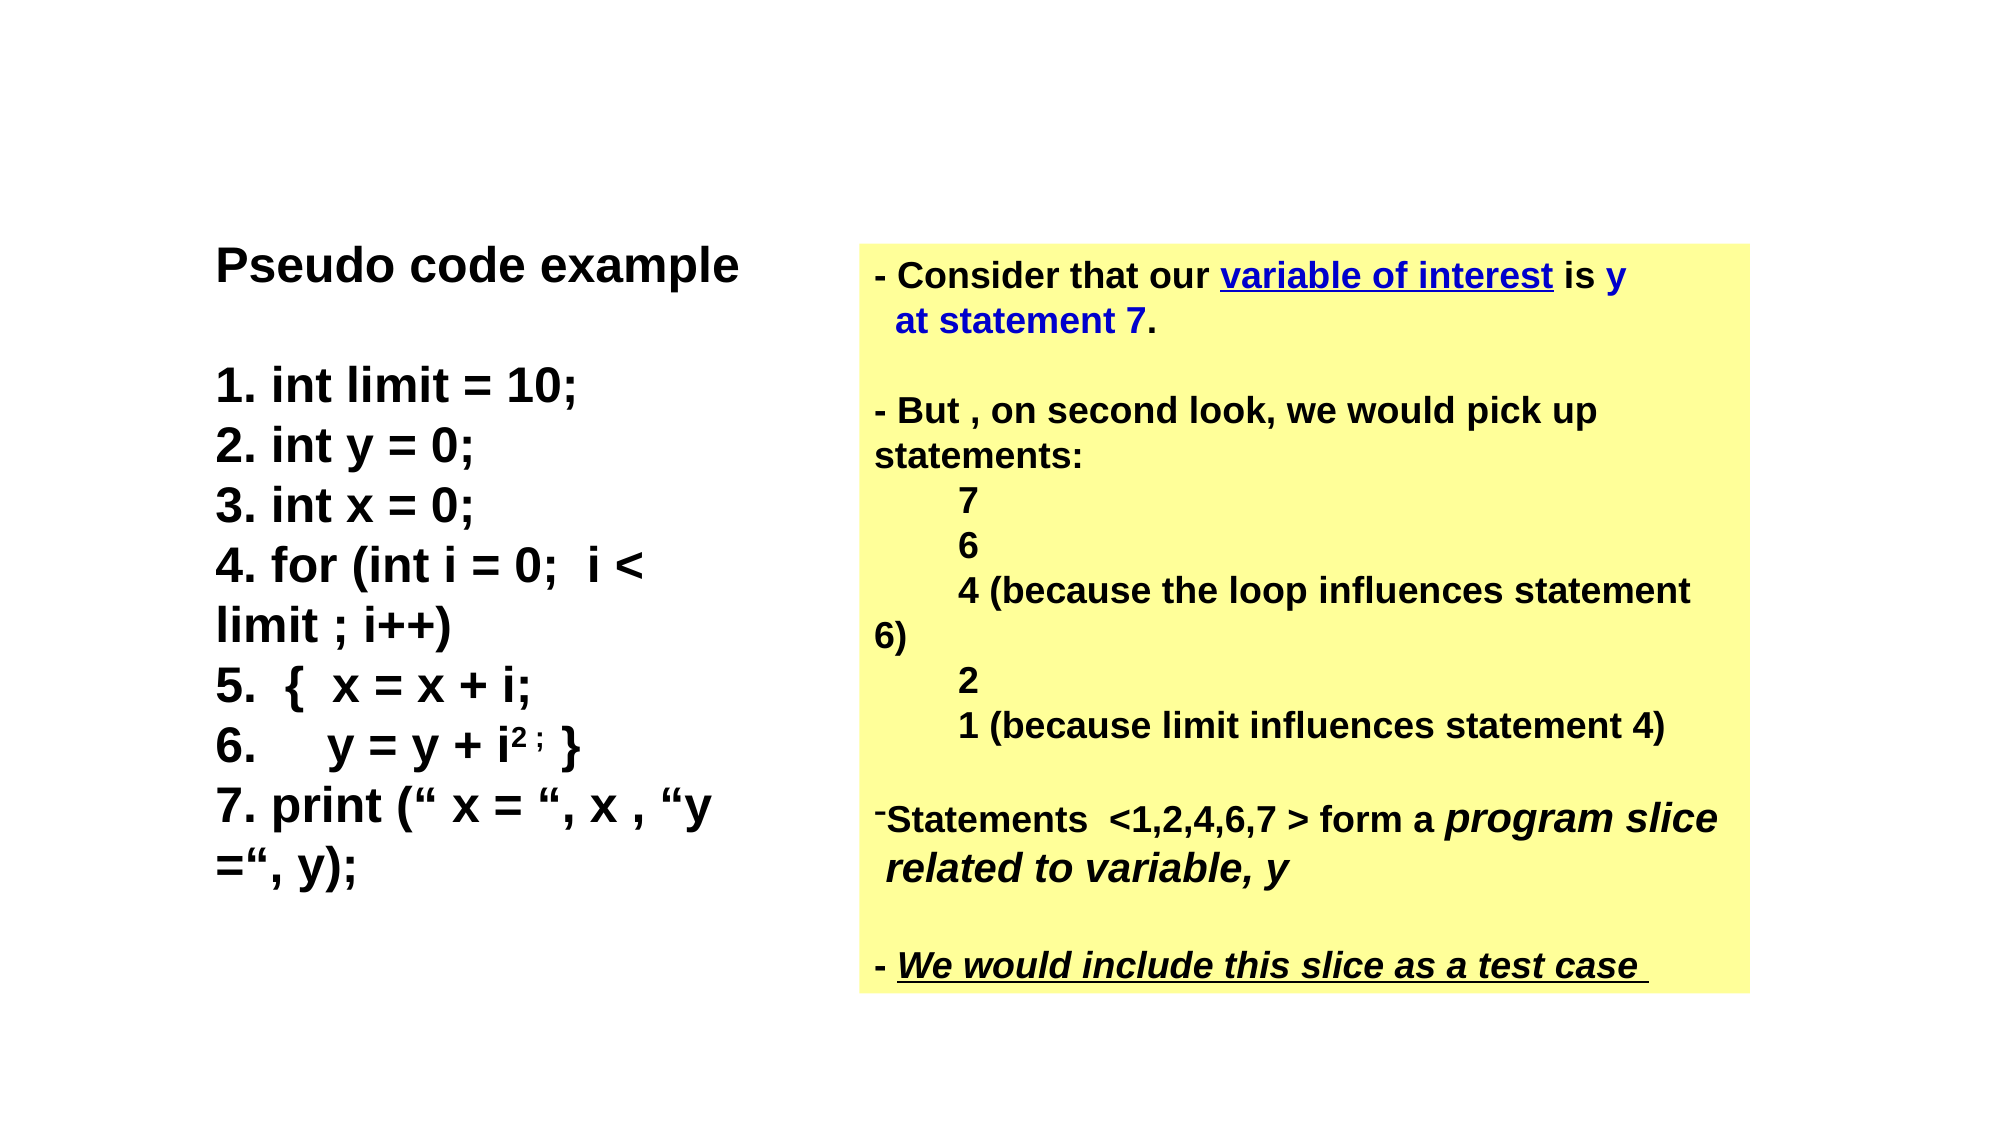

Pseudo code example

1. int limit = 10;
2. int y = 0;
3. int x = 0;
4. for (int i = 0;  i < limit ; i++)
5.  {  x = x + i;
6.     y = y + i2 ;  }
7. print (“ x = “, x , “y  =“, y);

- Consider that our variable of interest is y
  at statement 7.

- But , on second look, we would pick up statements:
        7
        6
        4 (because the loop influences statement 6)
        2
        1 (because limit influences statement 4)

Statements  <1,2,4,6,7 > form a program slice
 related to variable, y

- We would include this slice as a test case